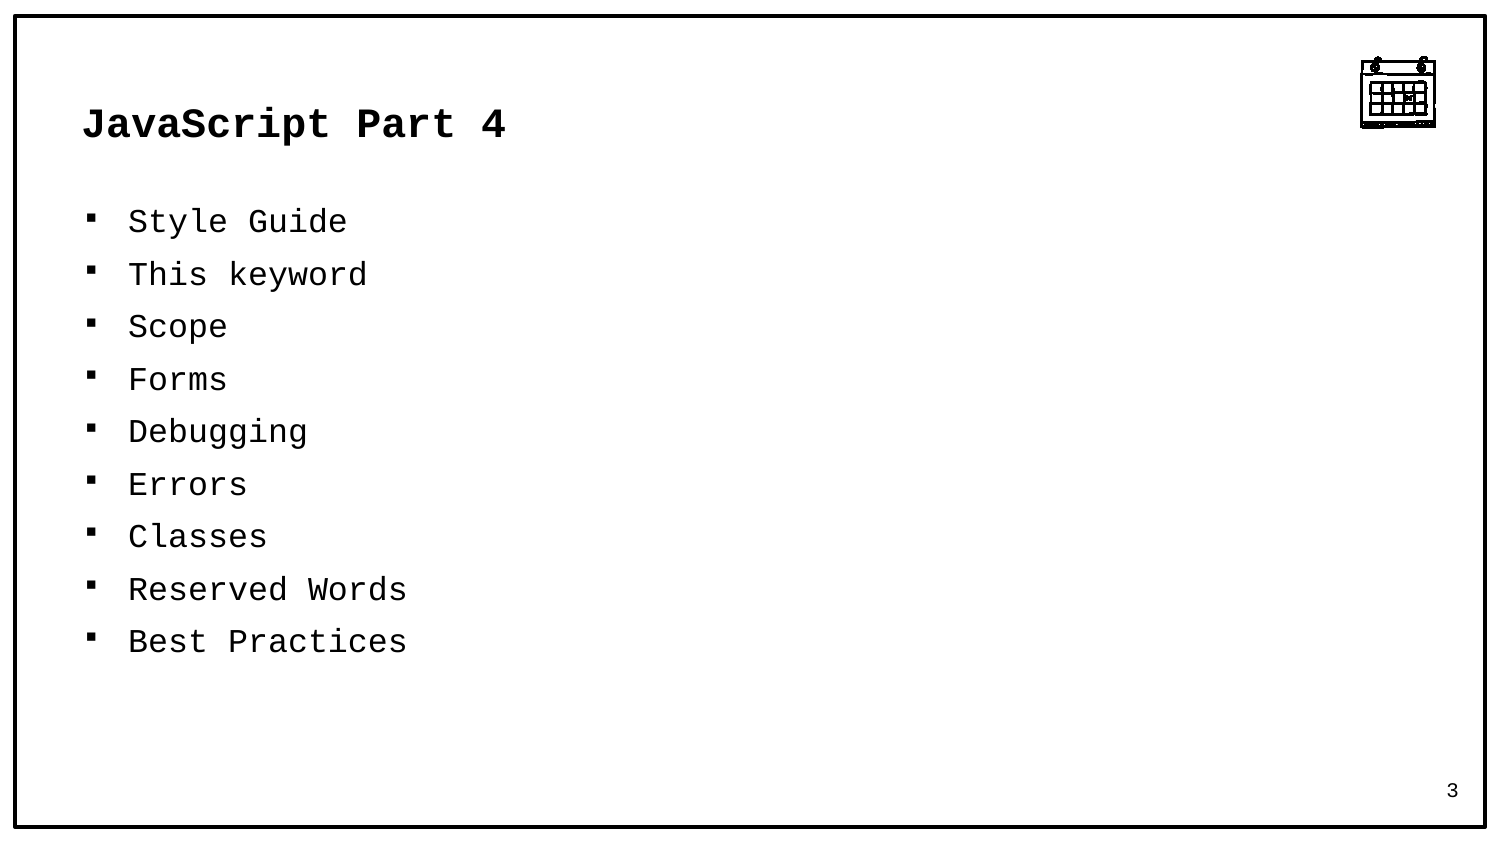

# JavaScript Part 4
Style Guide
This keyword
Scope
Forms
Debugging
Errors
Classes
Reserved Words
Best Practices
3